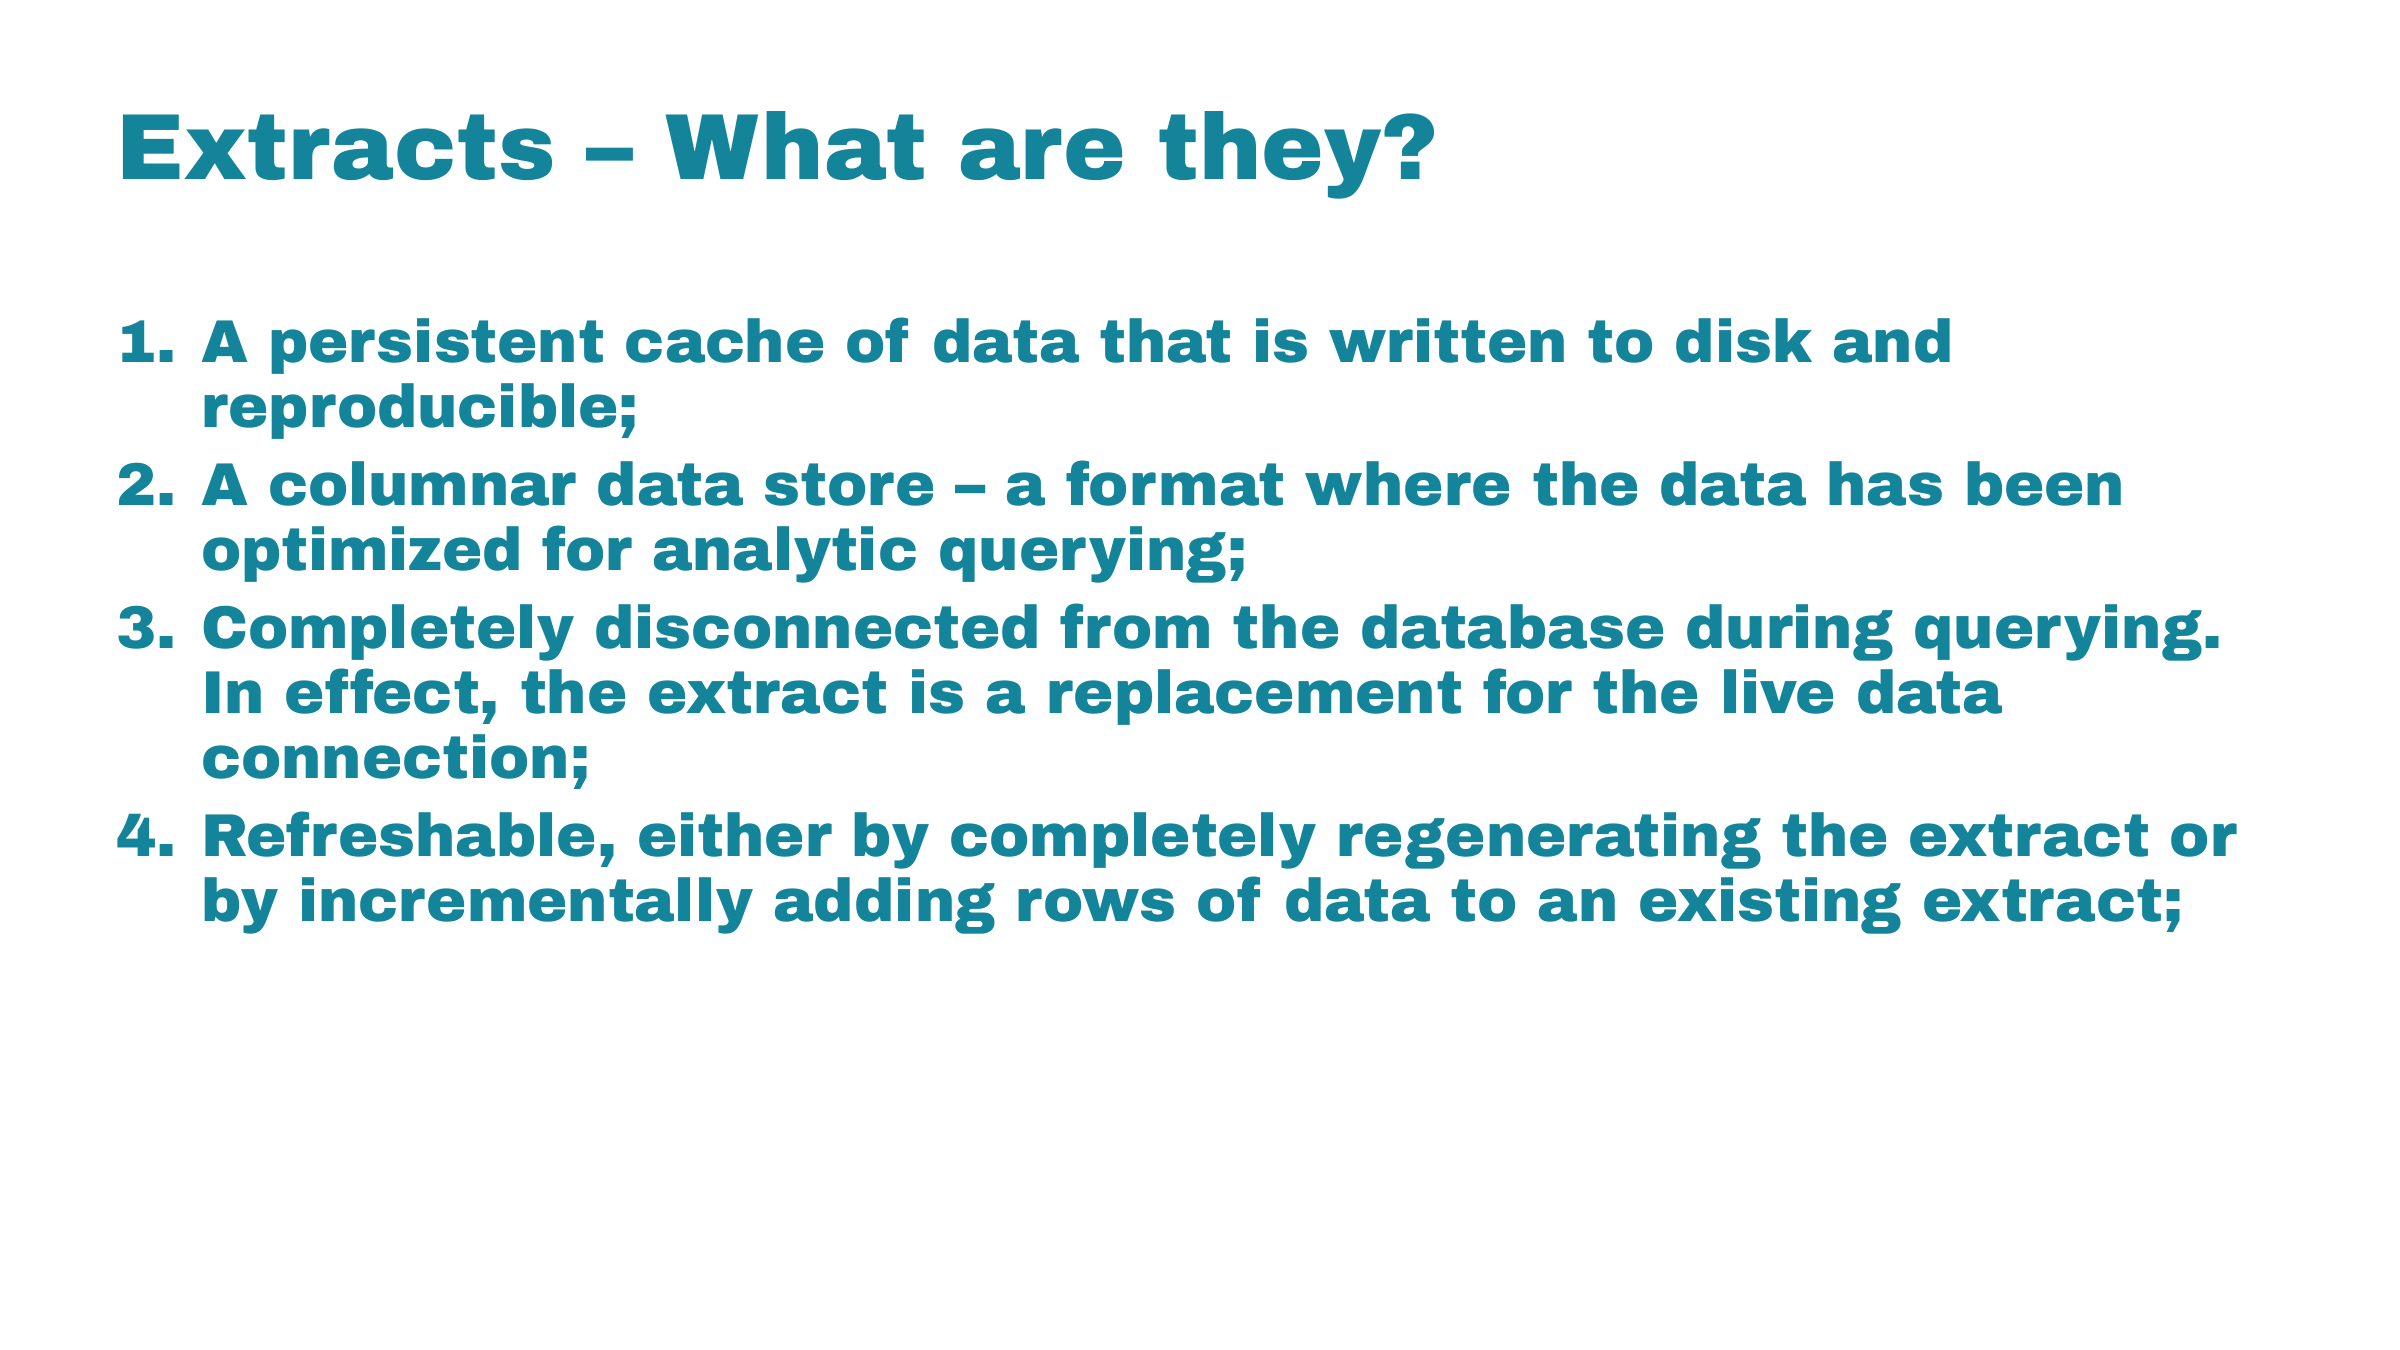

Extracts – What are they?
A persistent cache of data that is written to disk and reproducible;
A columnar data store – a format where the data has been optimized for analytic querying;
Completely disconnected from the database during querying. In effect, the extract is a replacement for the live data connection;
Refreshable, either by completely regenerating the extract or by incrementally adding rows of data to an existing extract;